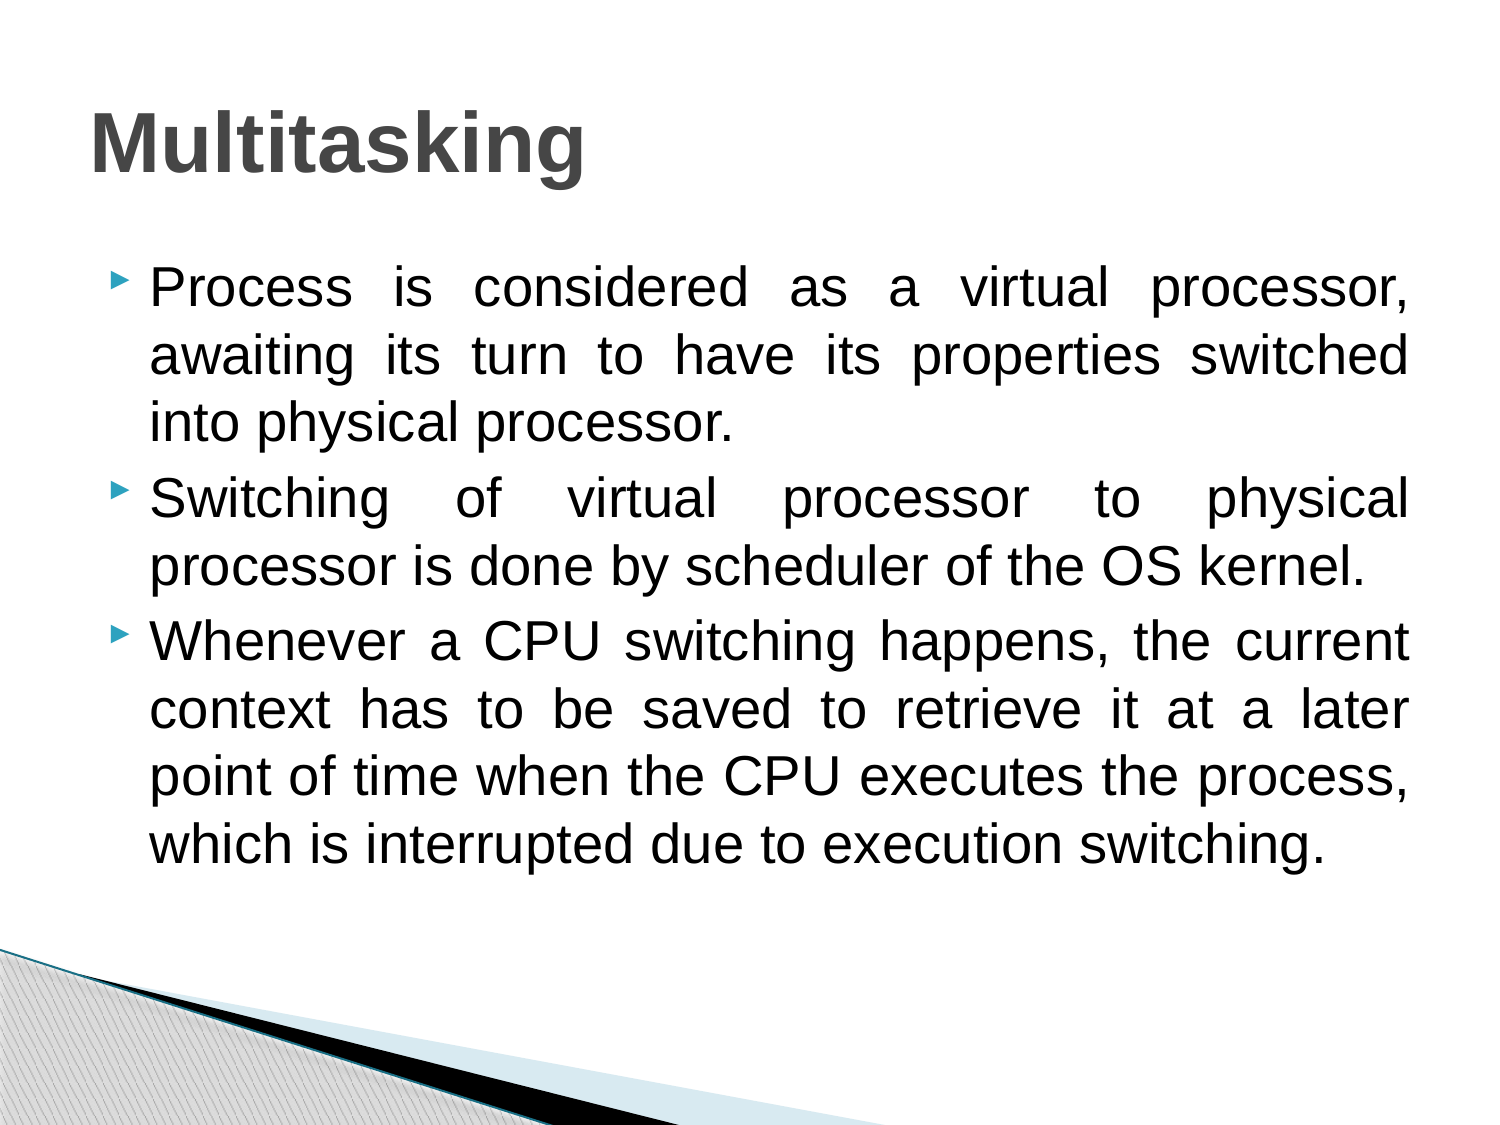

# Multitasking
Process is considered as a virtual processor, awaiting its turn to have its properties switched into physical processor.
Switching of virtual processor to physical processor is done by scheduler of the OS kernel.
Whenever a CPU switching happens, the current context has to be saved to retrieve it at a later point of time when the CPU executes the process, which is interrupted due to execution switching.